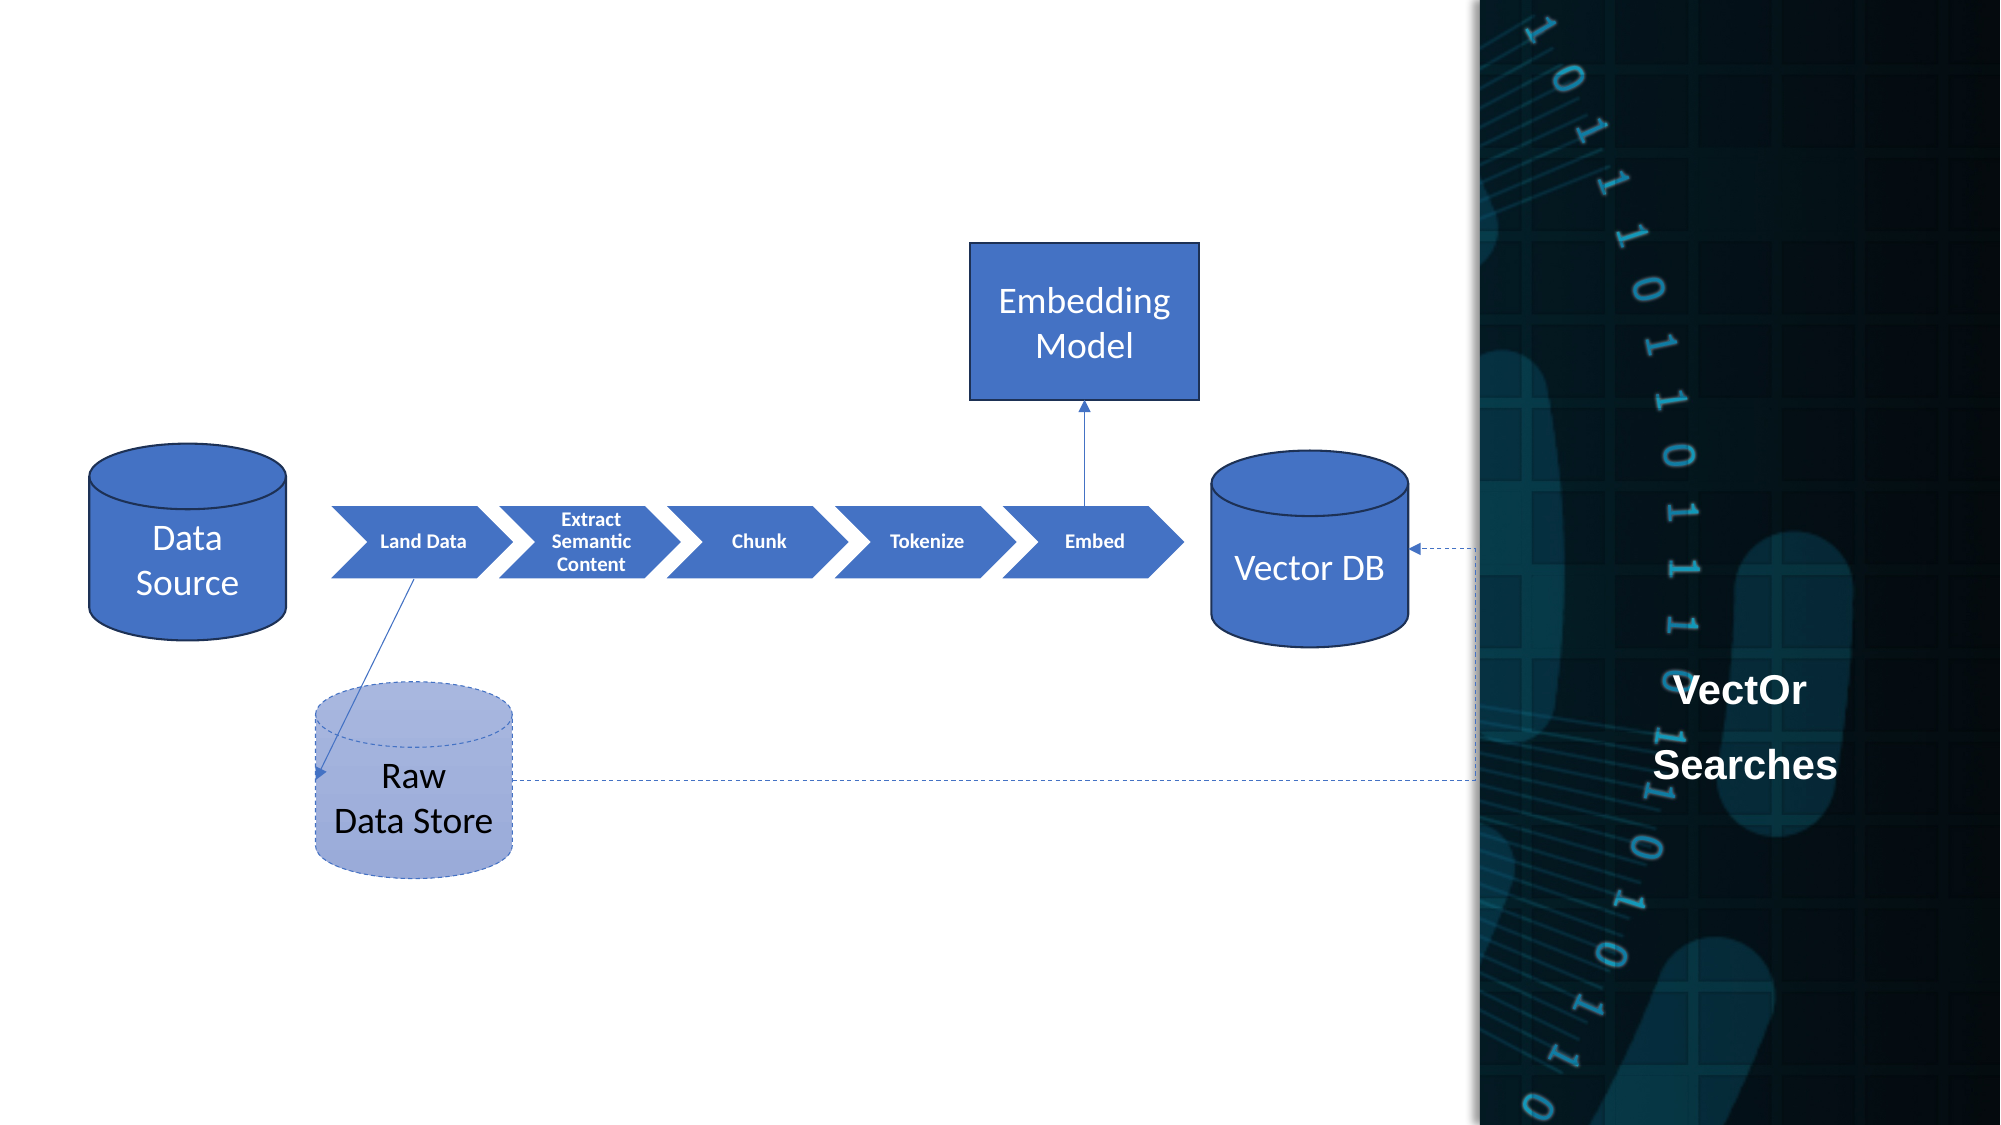

VectOr
 Searches
Land Data
Extract Semantic Content
Chunk
Tokenize
Embed
Embedding Model
Data Source
Vector DB
Raw
Data Store